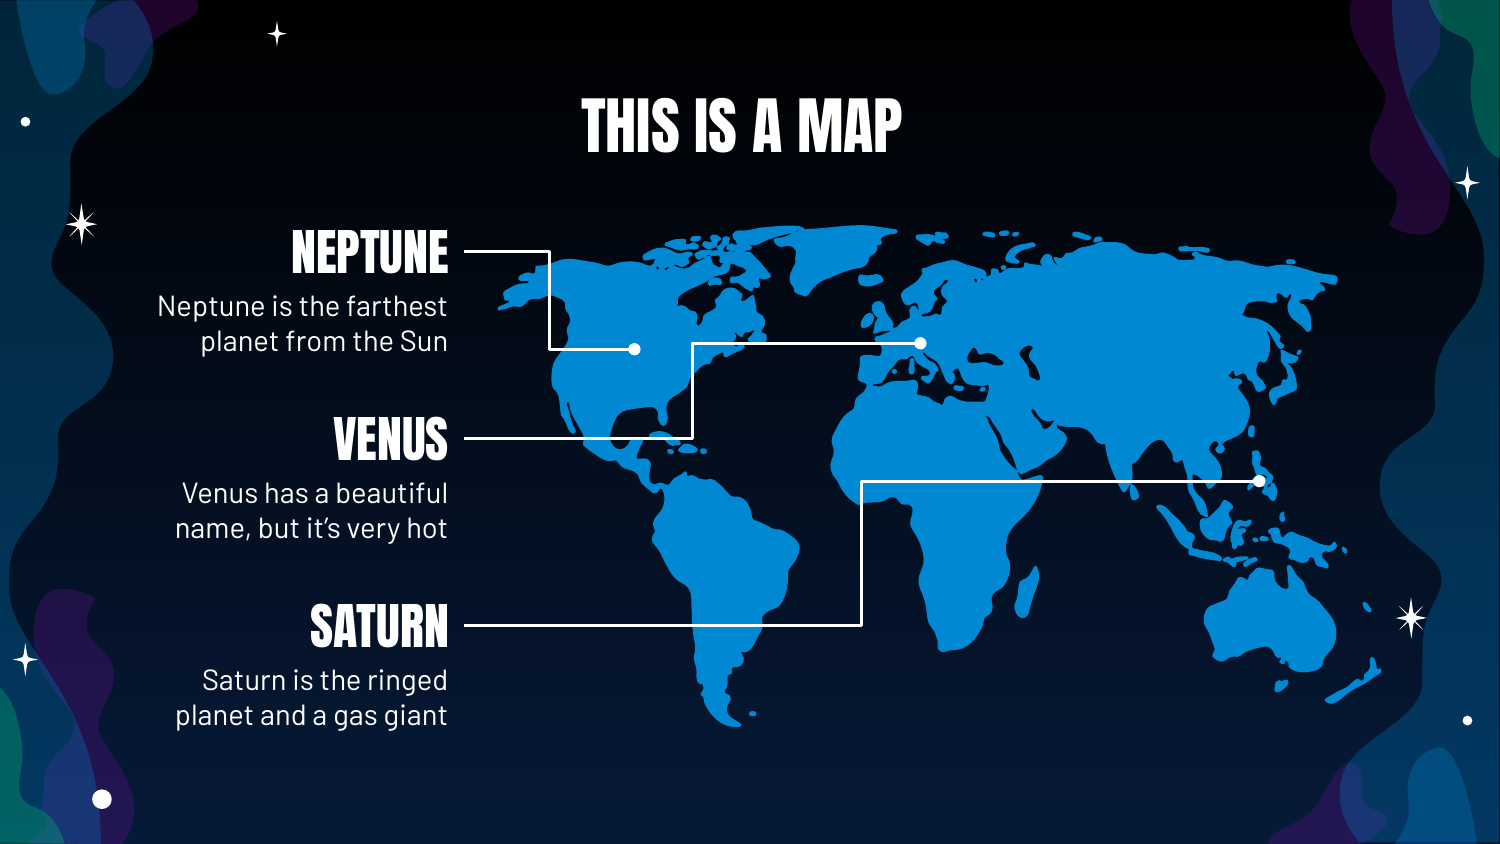

# THIS IS A MAP
NEPTUNE

Neptune is the farthest planet from the Sun
VENUS
Venus has a beautiful name, but it’s very hot
SATURN
Saturn is the ringed planet and a gas giant